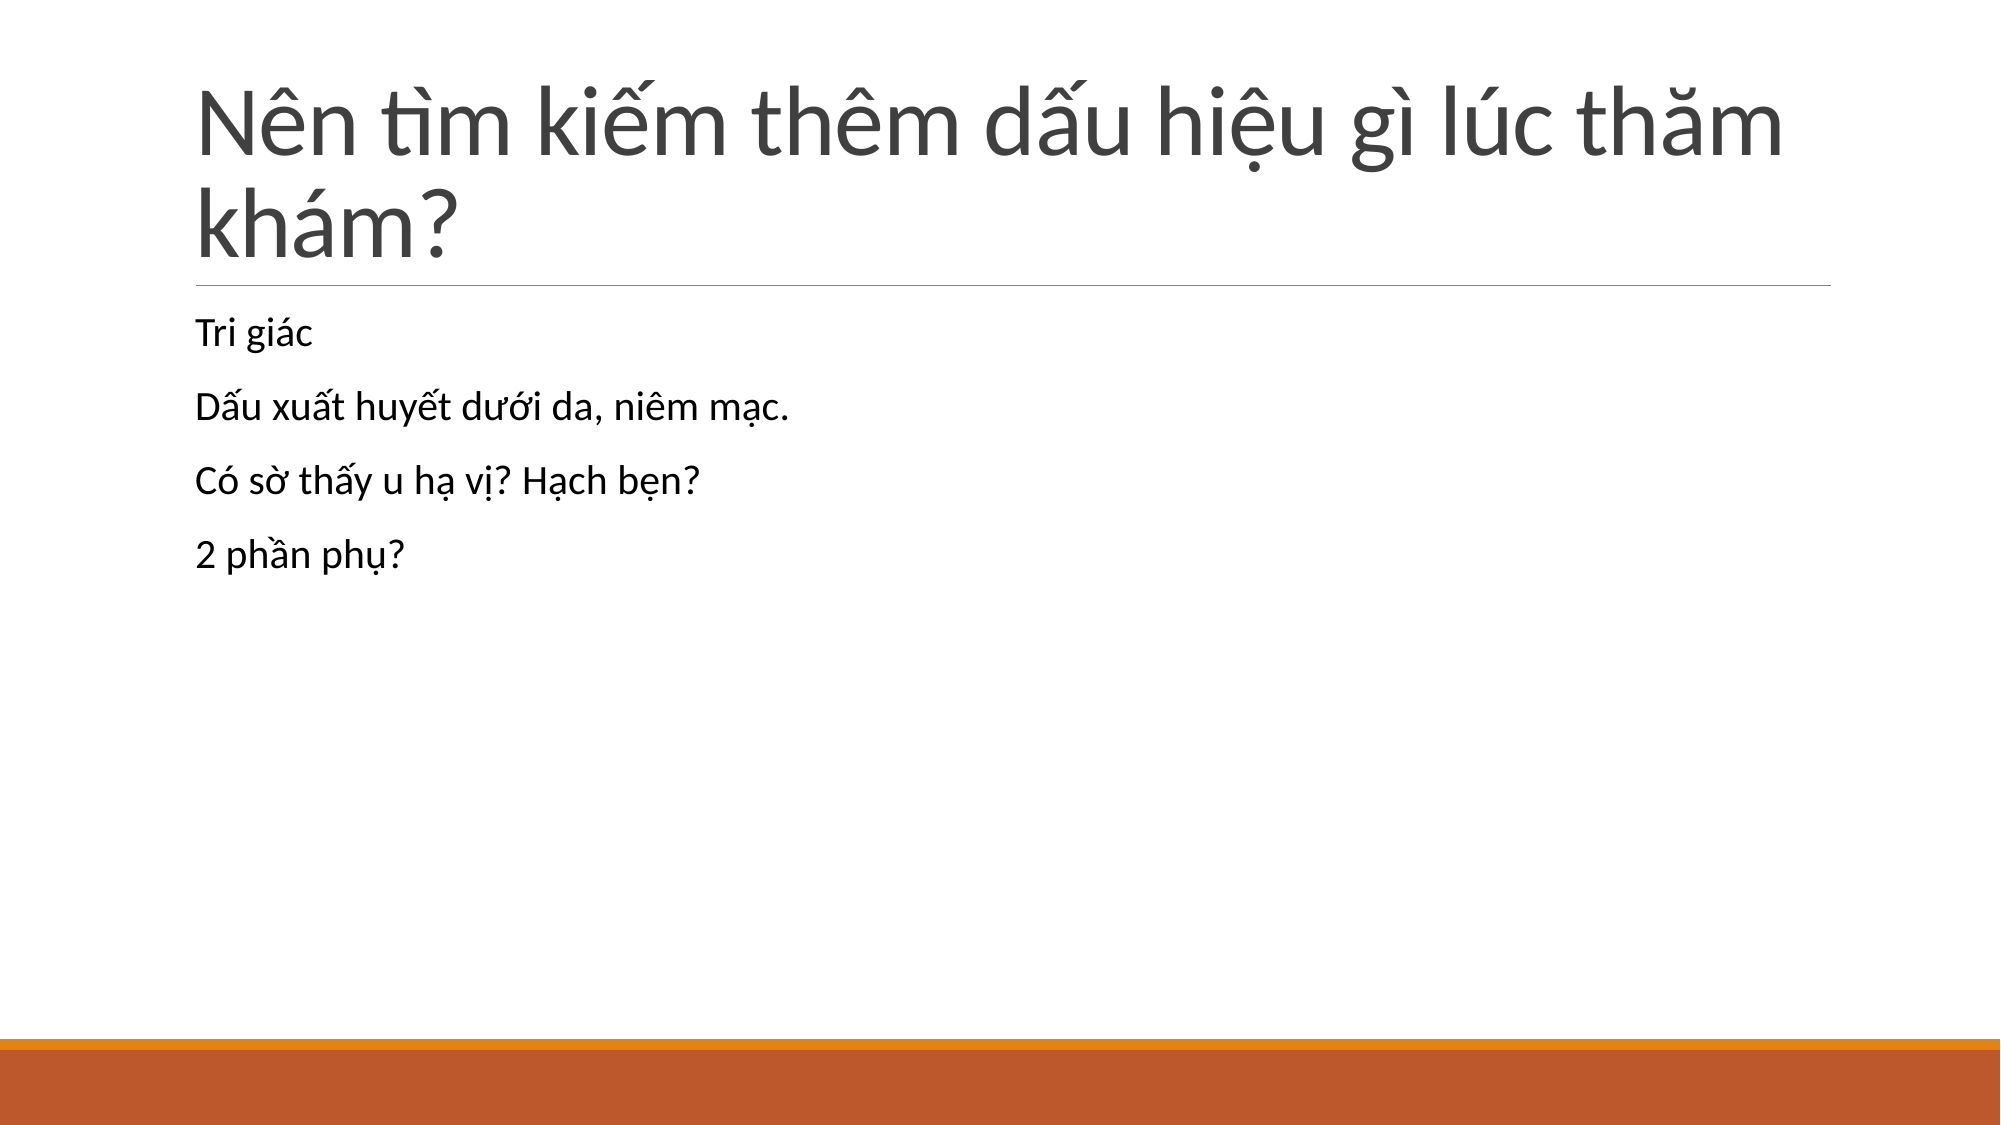

# Nên tìm kiếm thêm dấu hiệu gì lúc thăm khám?
Tri giác
Dấu xuất huyết dưới da, niêm mạc.
Có sờ thấy u hạ vị? Hạch bẹn?
2 phần phụ?